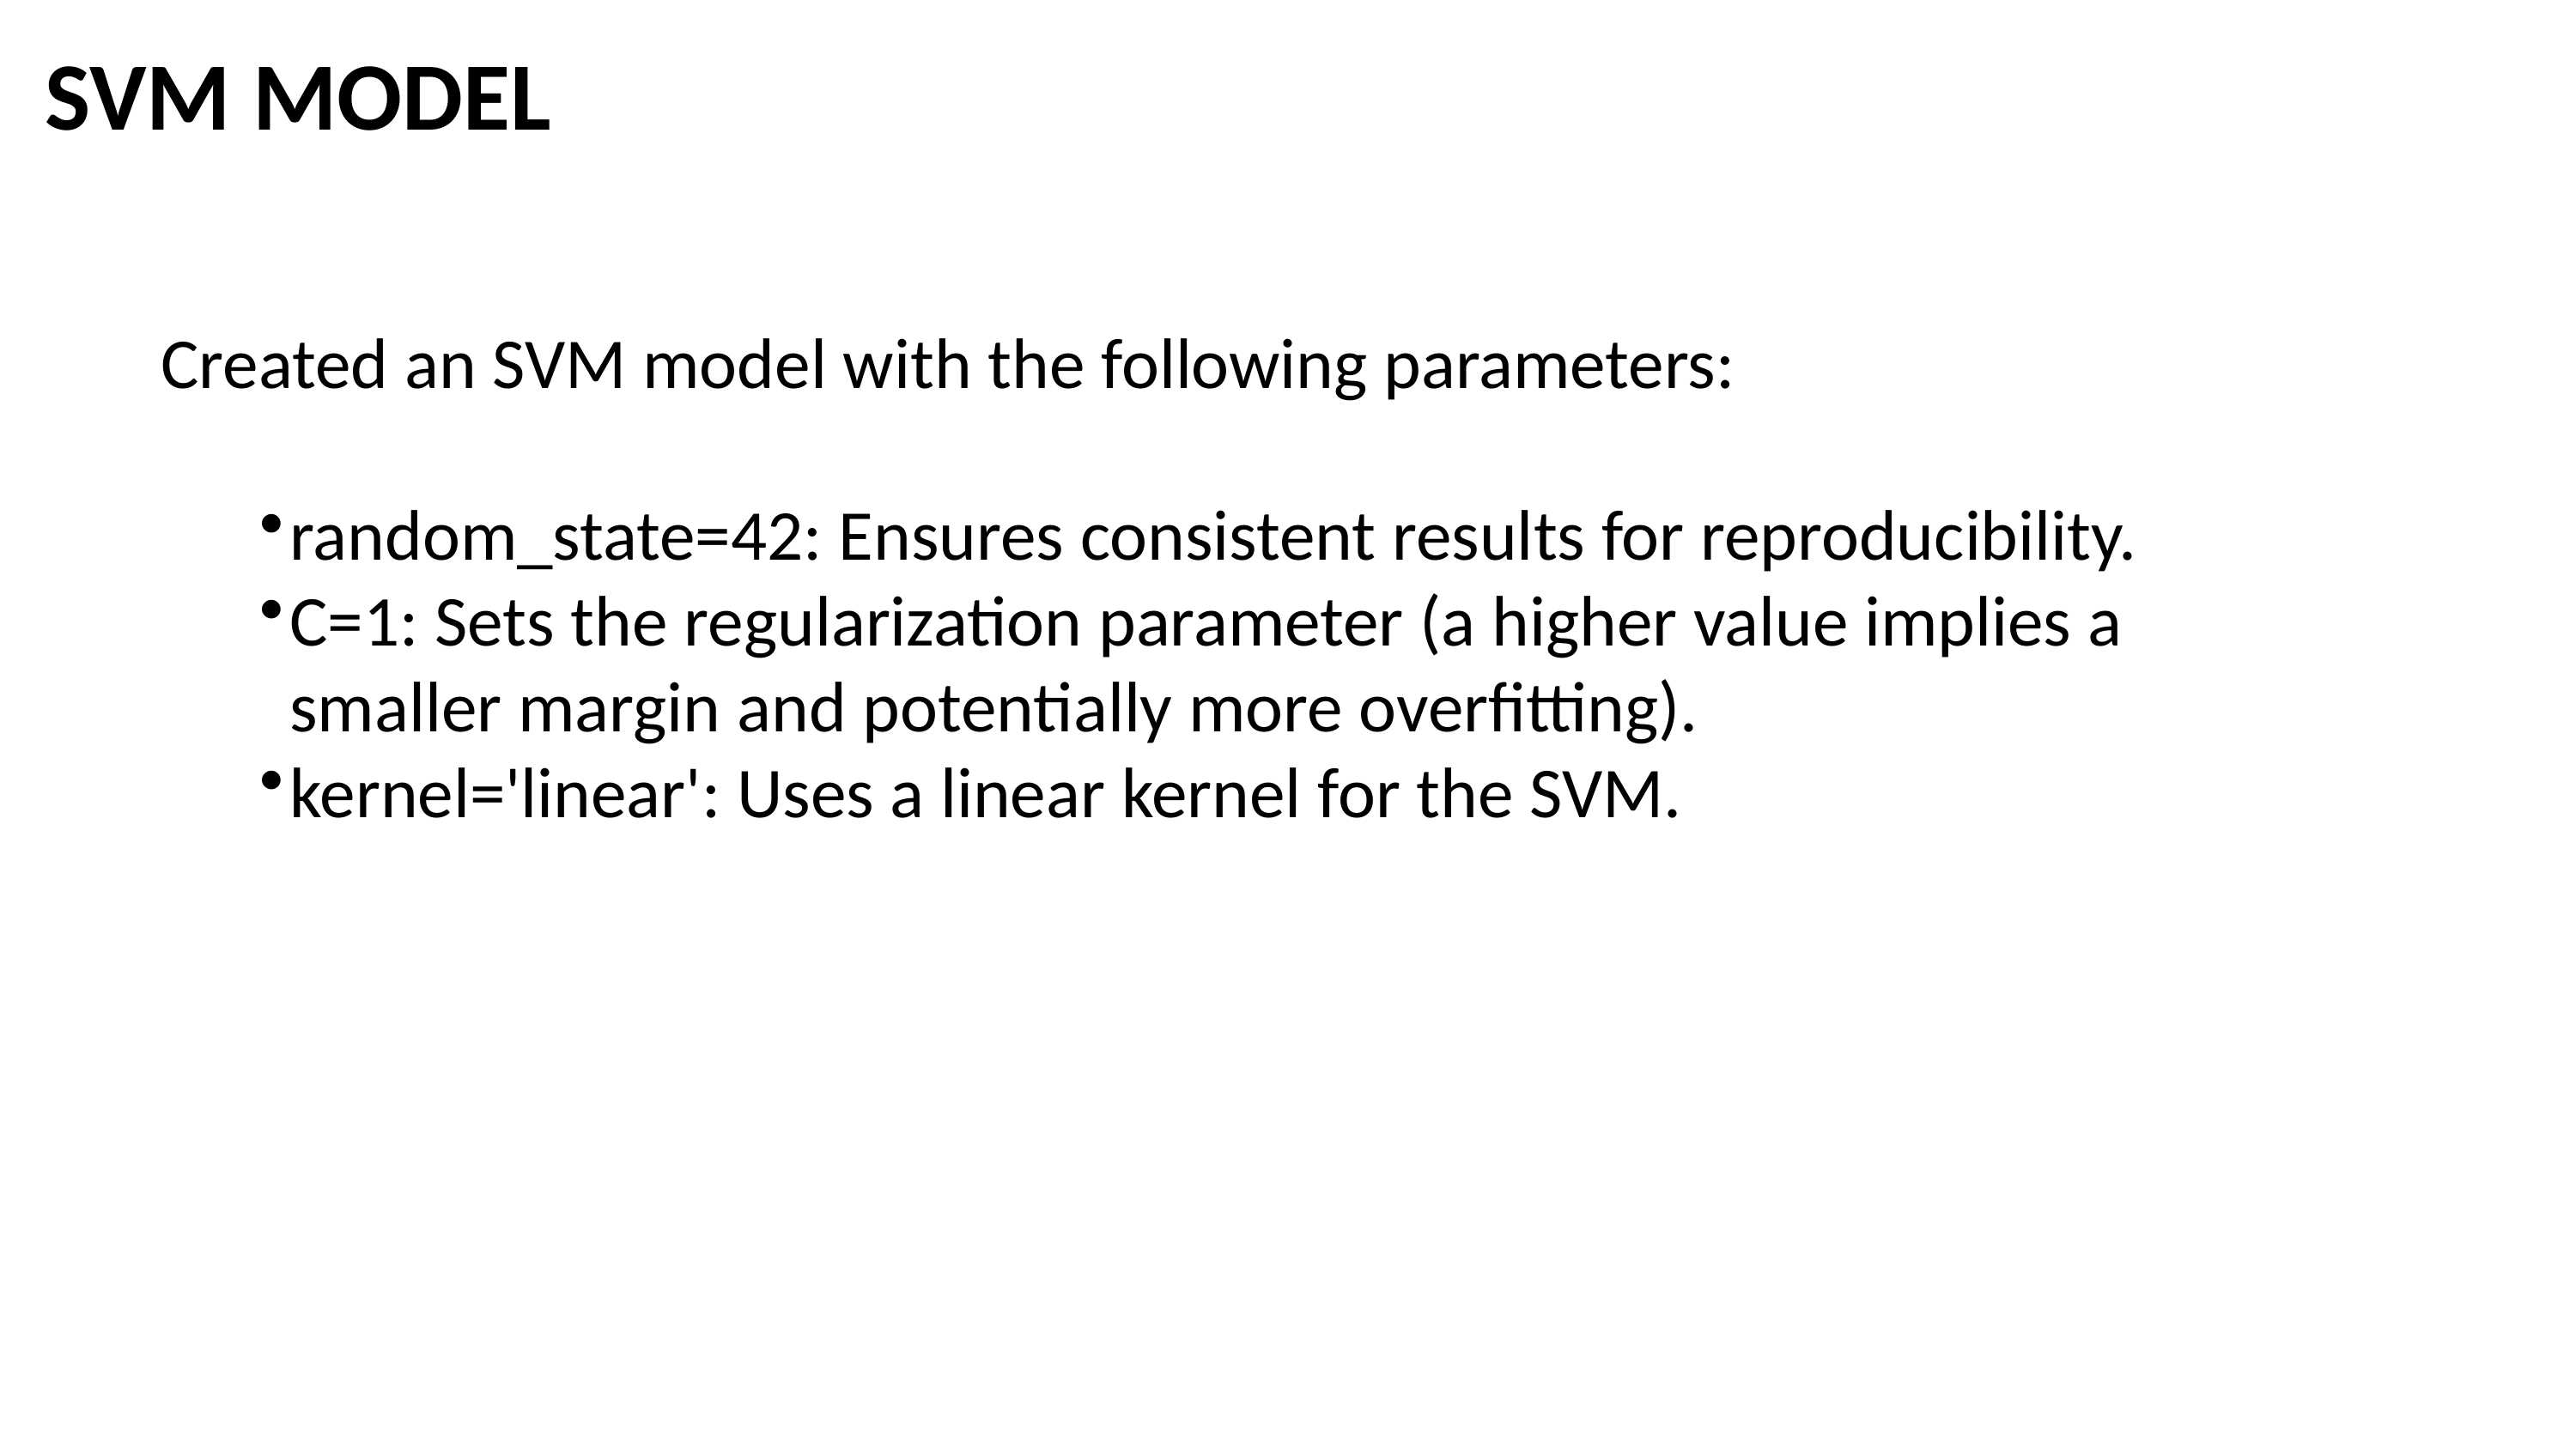

SVM MODEL
Created an SVM model with the following parameters:

random_state=42: Ensures consistent results for reproducibility.
C=1: Sets the regularization parameter (a higher value implies a smaller margin and potentially more overfitting).
kernel='linear': Uses a linear kernel for the SVM.